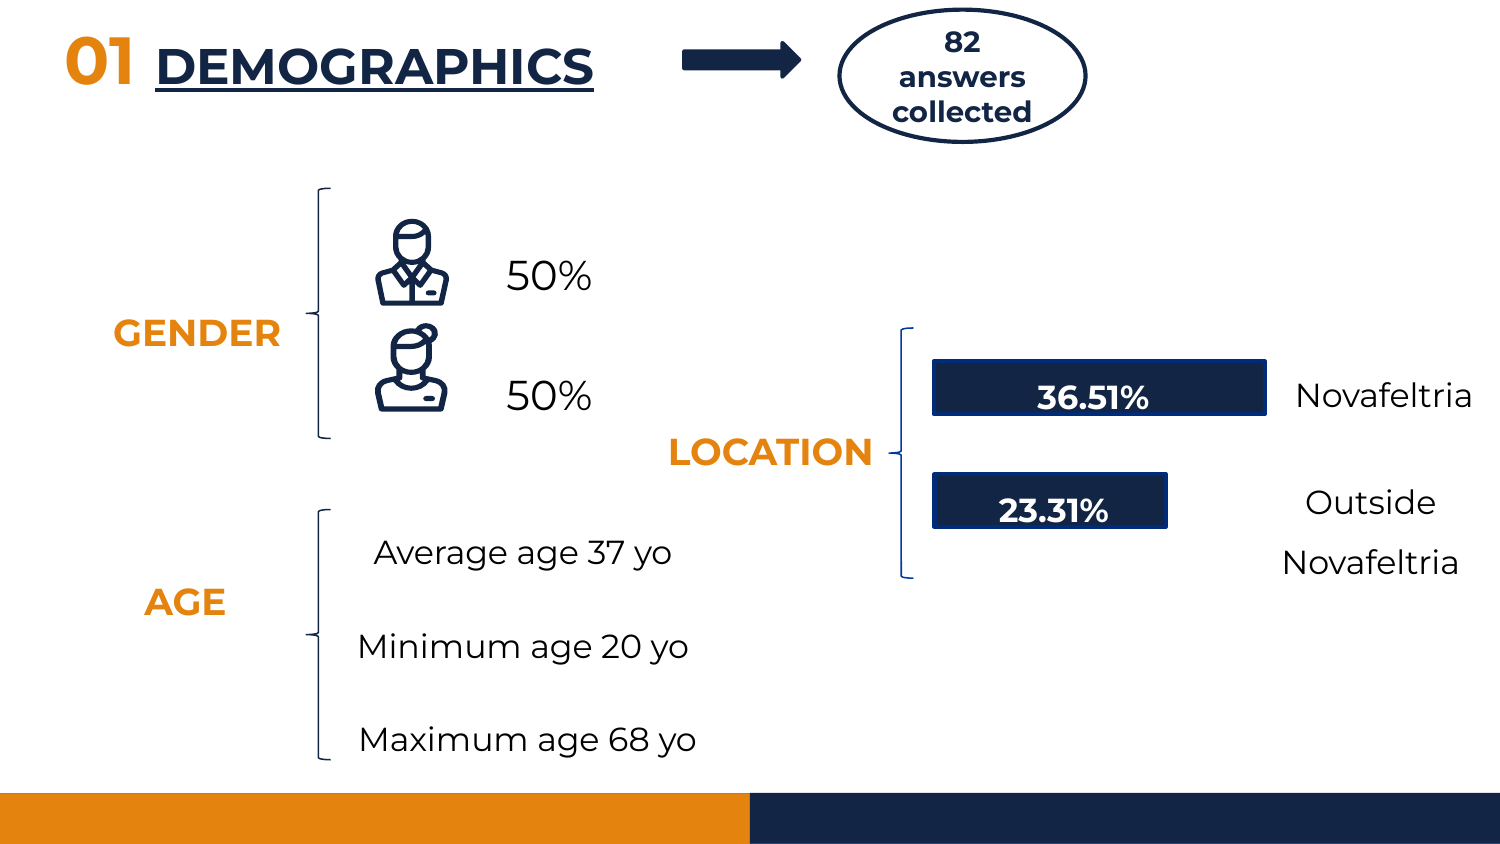

82 answers collected
01 DEMOGRAPHICS

50%

GENDER

50%
Novafeltria
36.51%

LOCATION
Outside Novafeltria
23.31%

Average age 37 yo
Minimum age 20 yo
Maximum age 68 yo

AGE